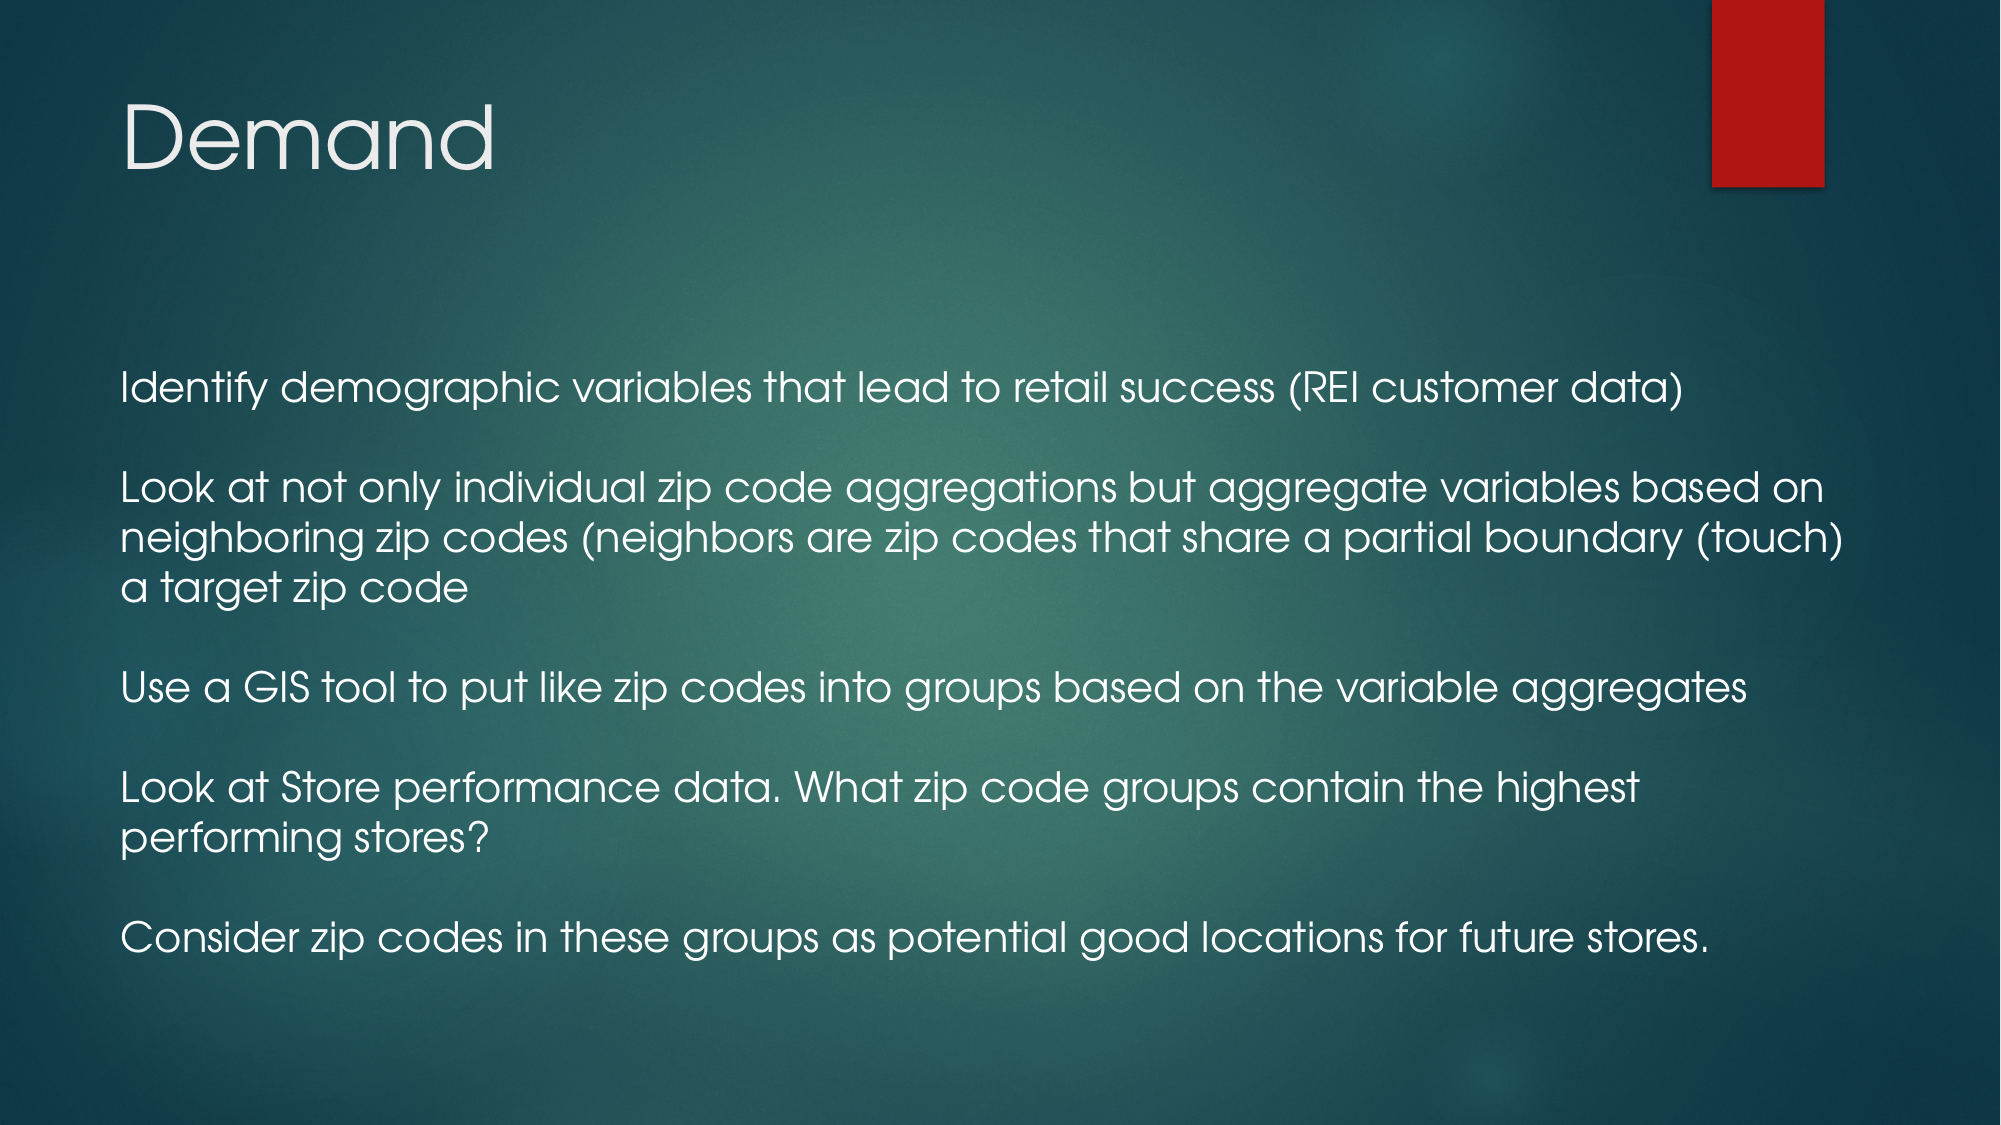

# Demand
Identify demographic variables that lead to retail success (REI customer data)

Look at not only individual zip code aggregations but aggregate variables based on neighboring zip codes (neighbors are zip codes that share a partial boundary (touch) a target zip code

Use a GIS tool to put like zip codes into groups based on the variable aggregates

Look at Store performance data. What zip code groups contain the highest performing stores?

Consider zip codes in these groups as potential good locations for future stores.